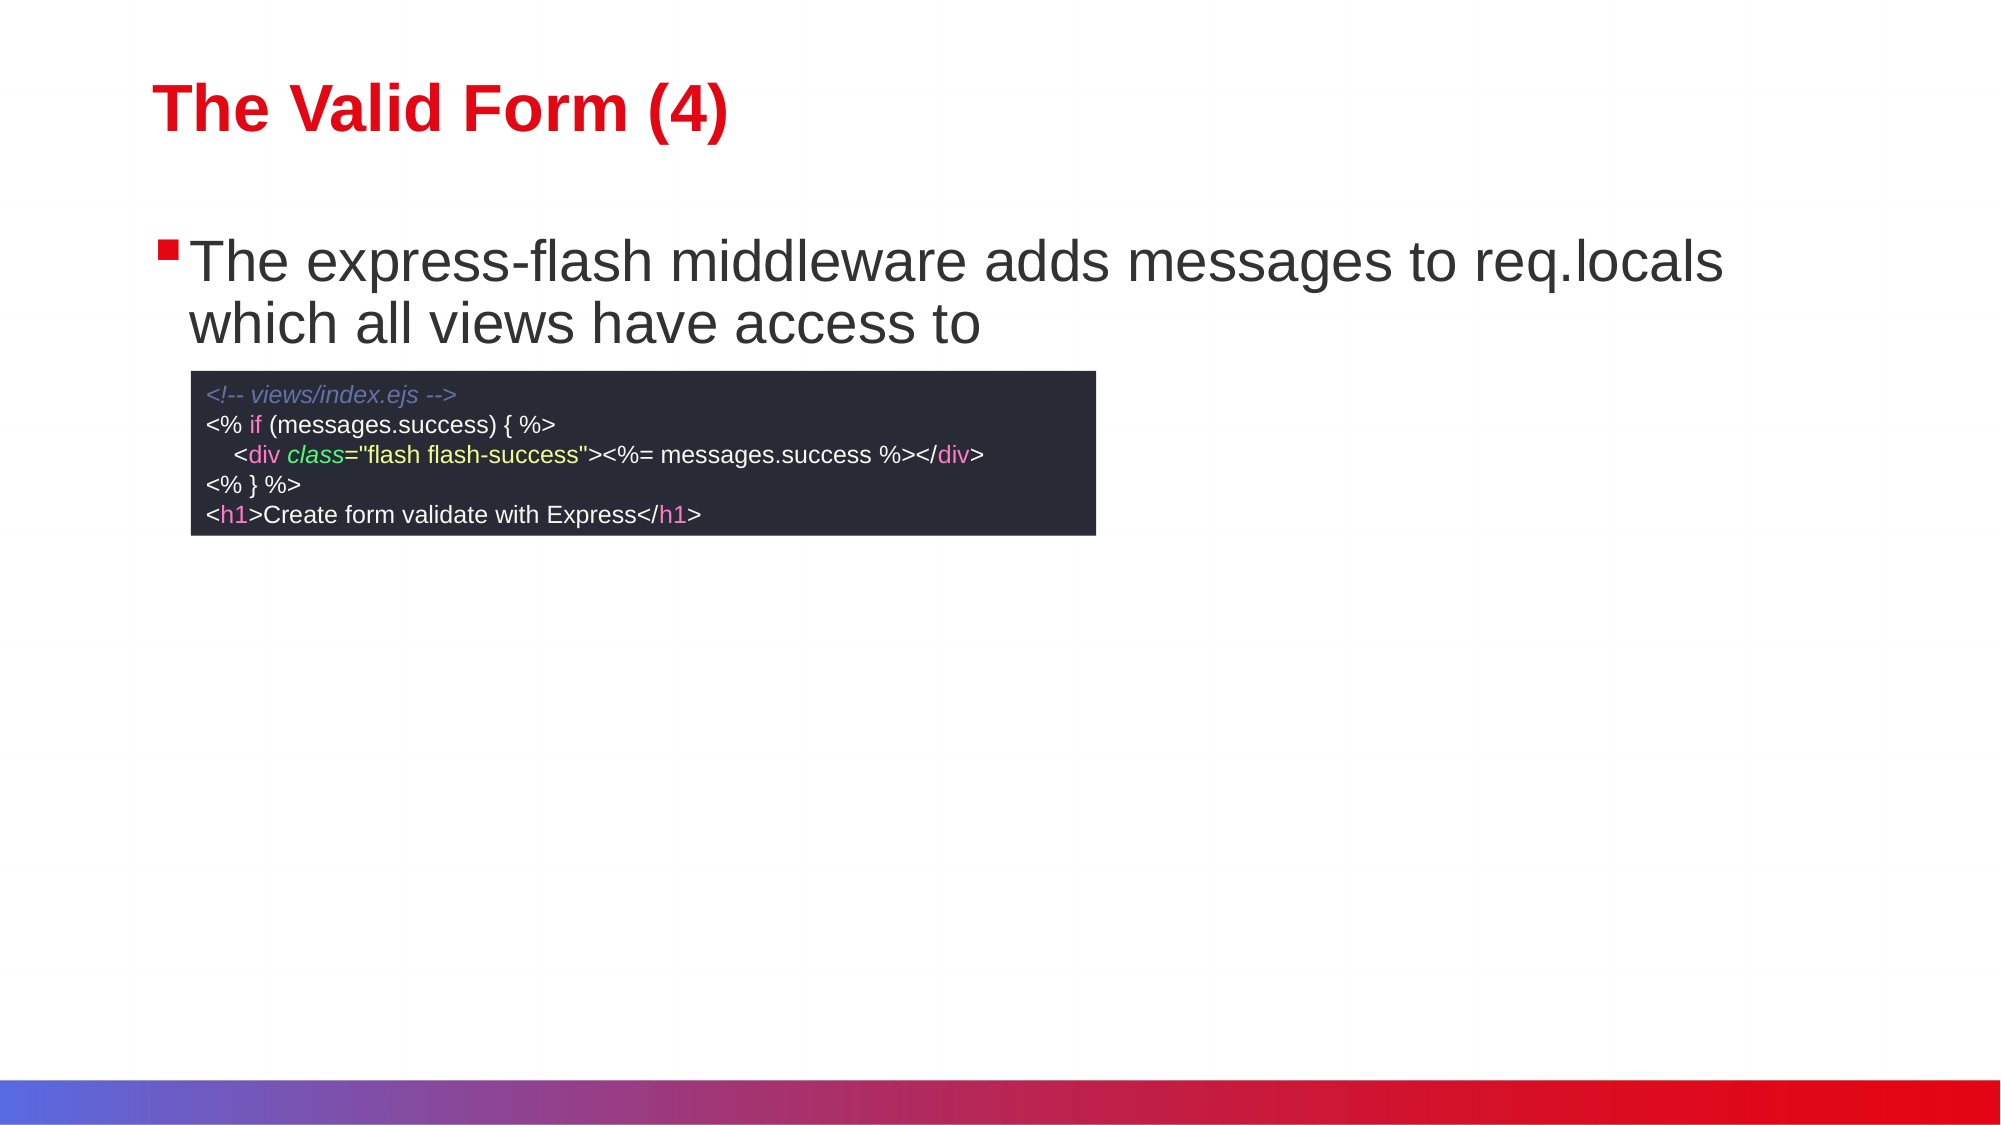

# The Valid Form (4)
The express-flash middleware adds messages to req.locals which all views have access to

<!-- views/index.ejs -->
<% if (messages.success) { %>
    <div class="flash flash-success"><%= messages.success %></div>
<% } %>
<h1>Create form validate with Express</h1>